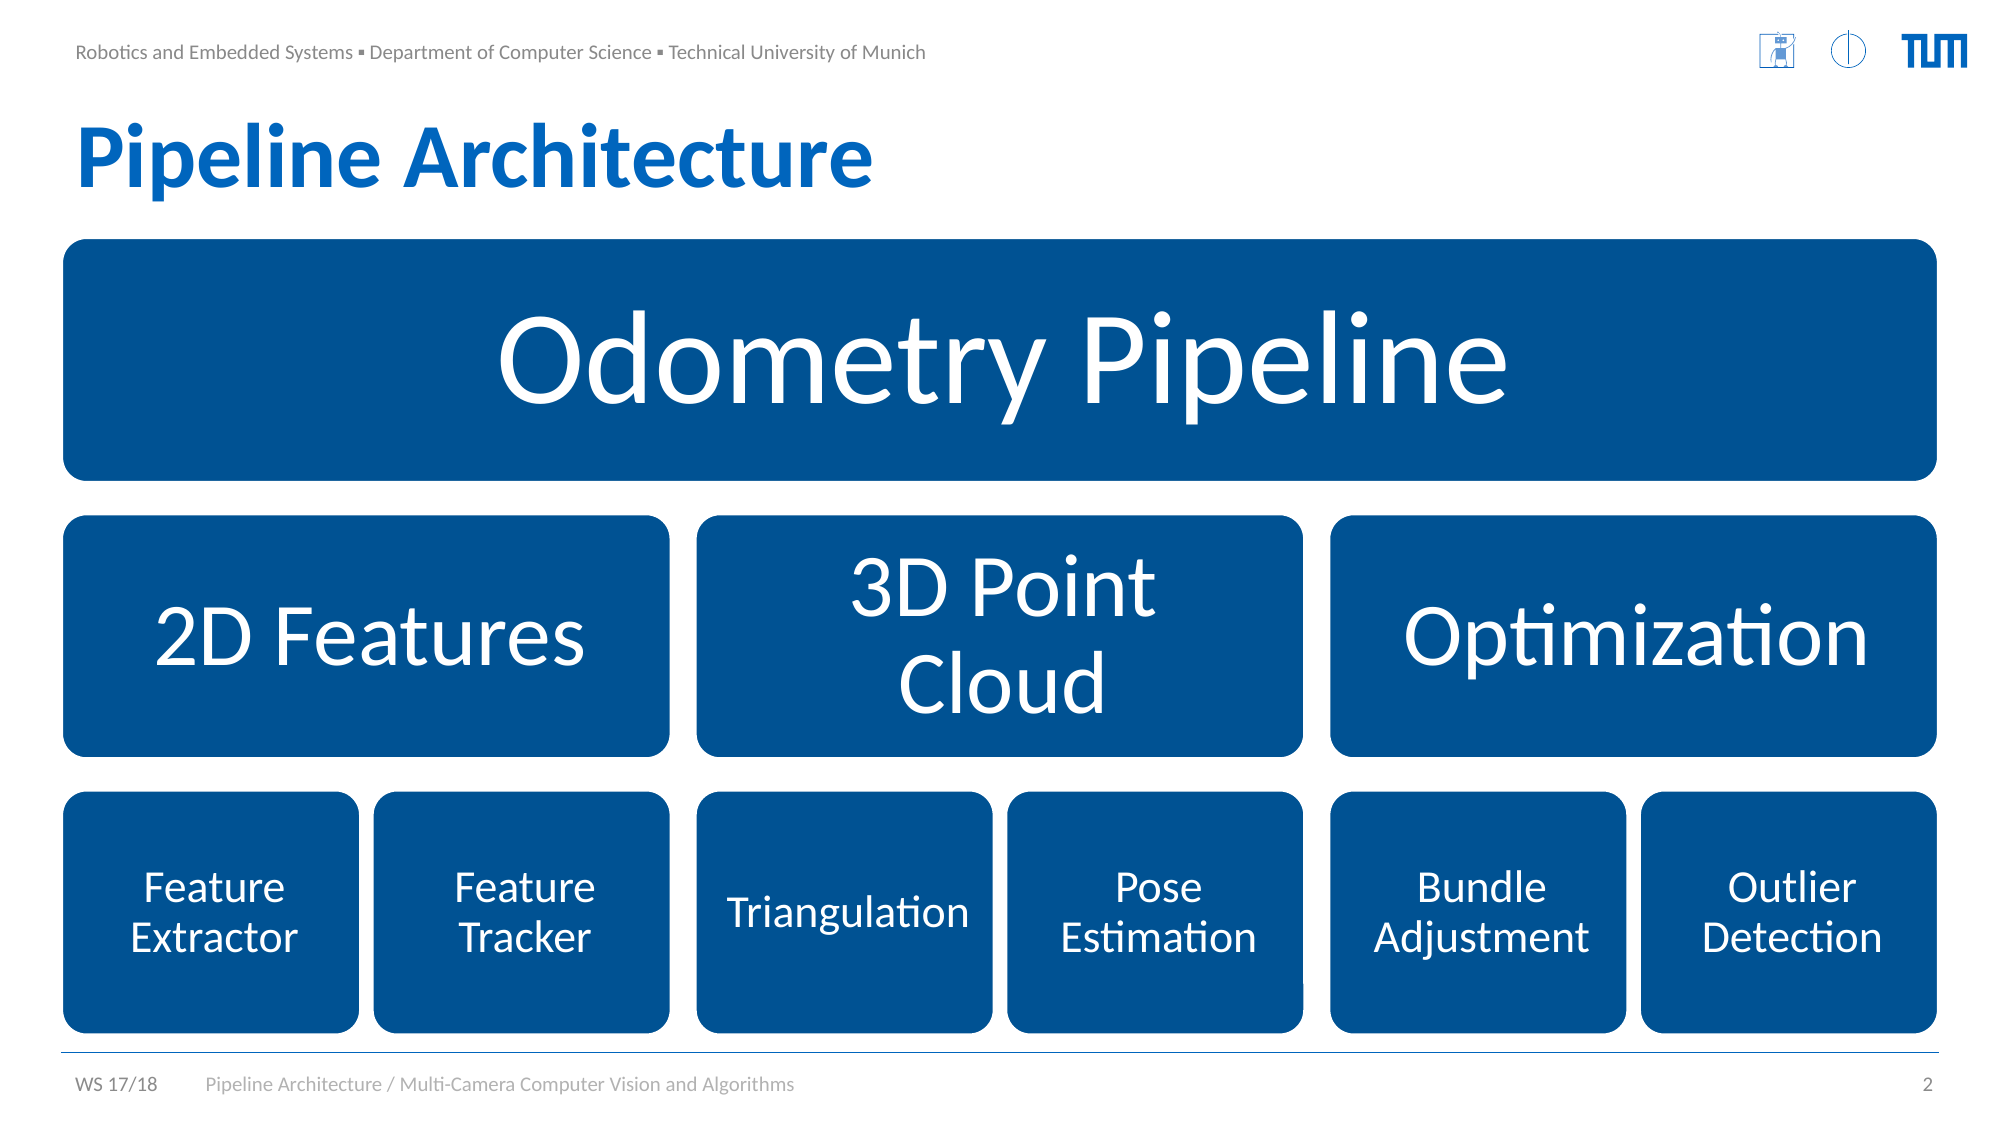

# Pipeline Architecture
Odometry Pipeline
2D Features
Feature Extractor
Feature Tracker
3D Point Cloud
Triangulation
Pose Estimation
Optimization
Bundle Adjustment
Outlier Detection
Pipeline Architecture / Multi-Camera Computer Vision and Algorithms
2
WS 17/18